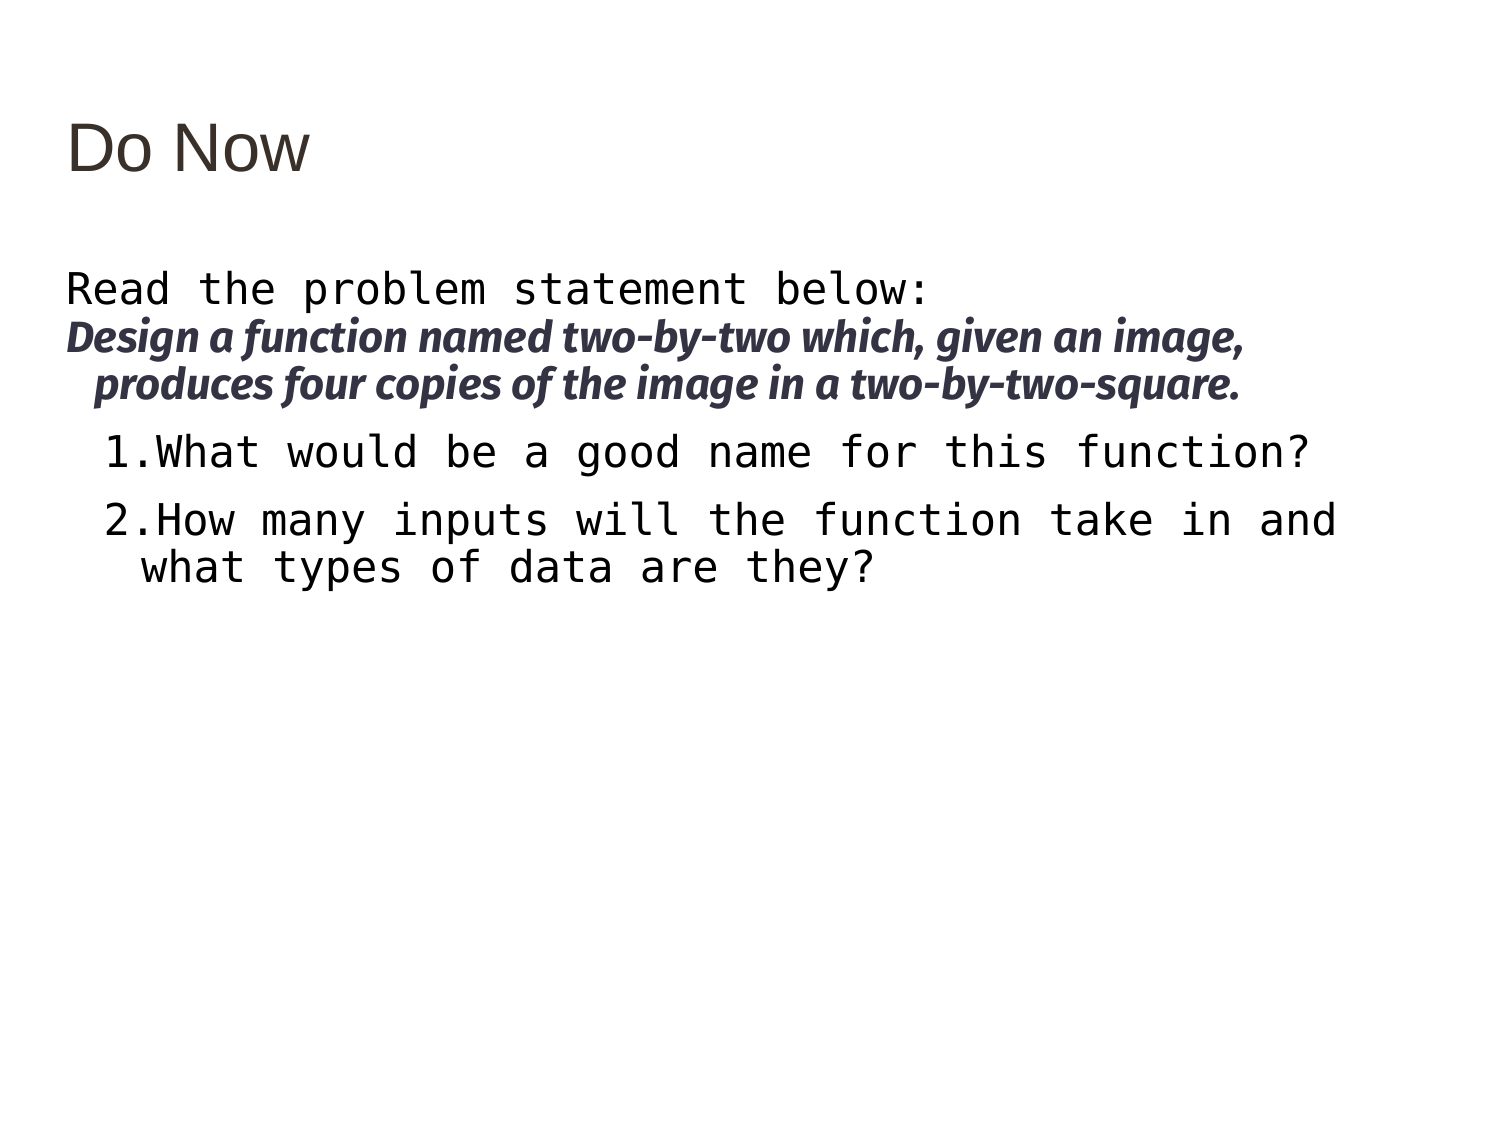

# Do Now
Read the problem statement below:
Design a function named two-by-two which, given an image, produces four copies of the image in a two-by-two-square.
What would be a good name for this function?
How many inputs will the function take in and what types of data are they?